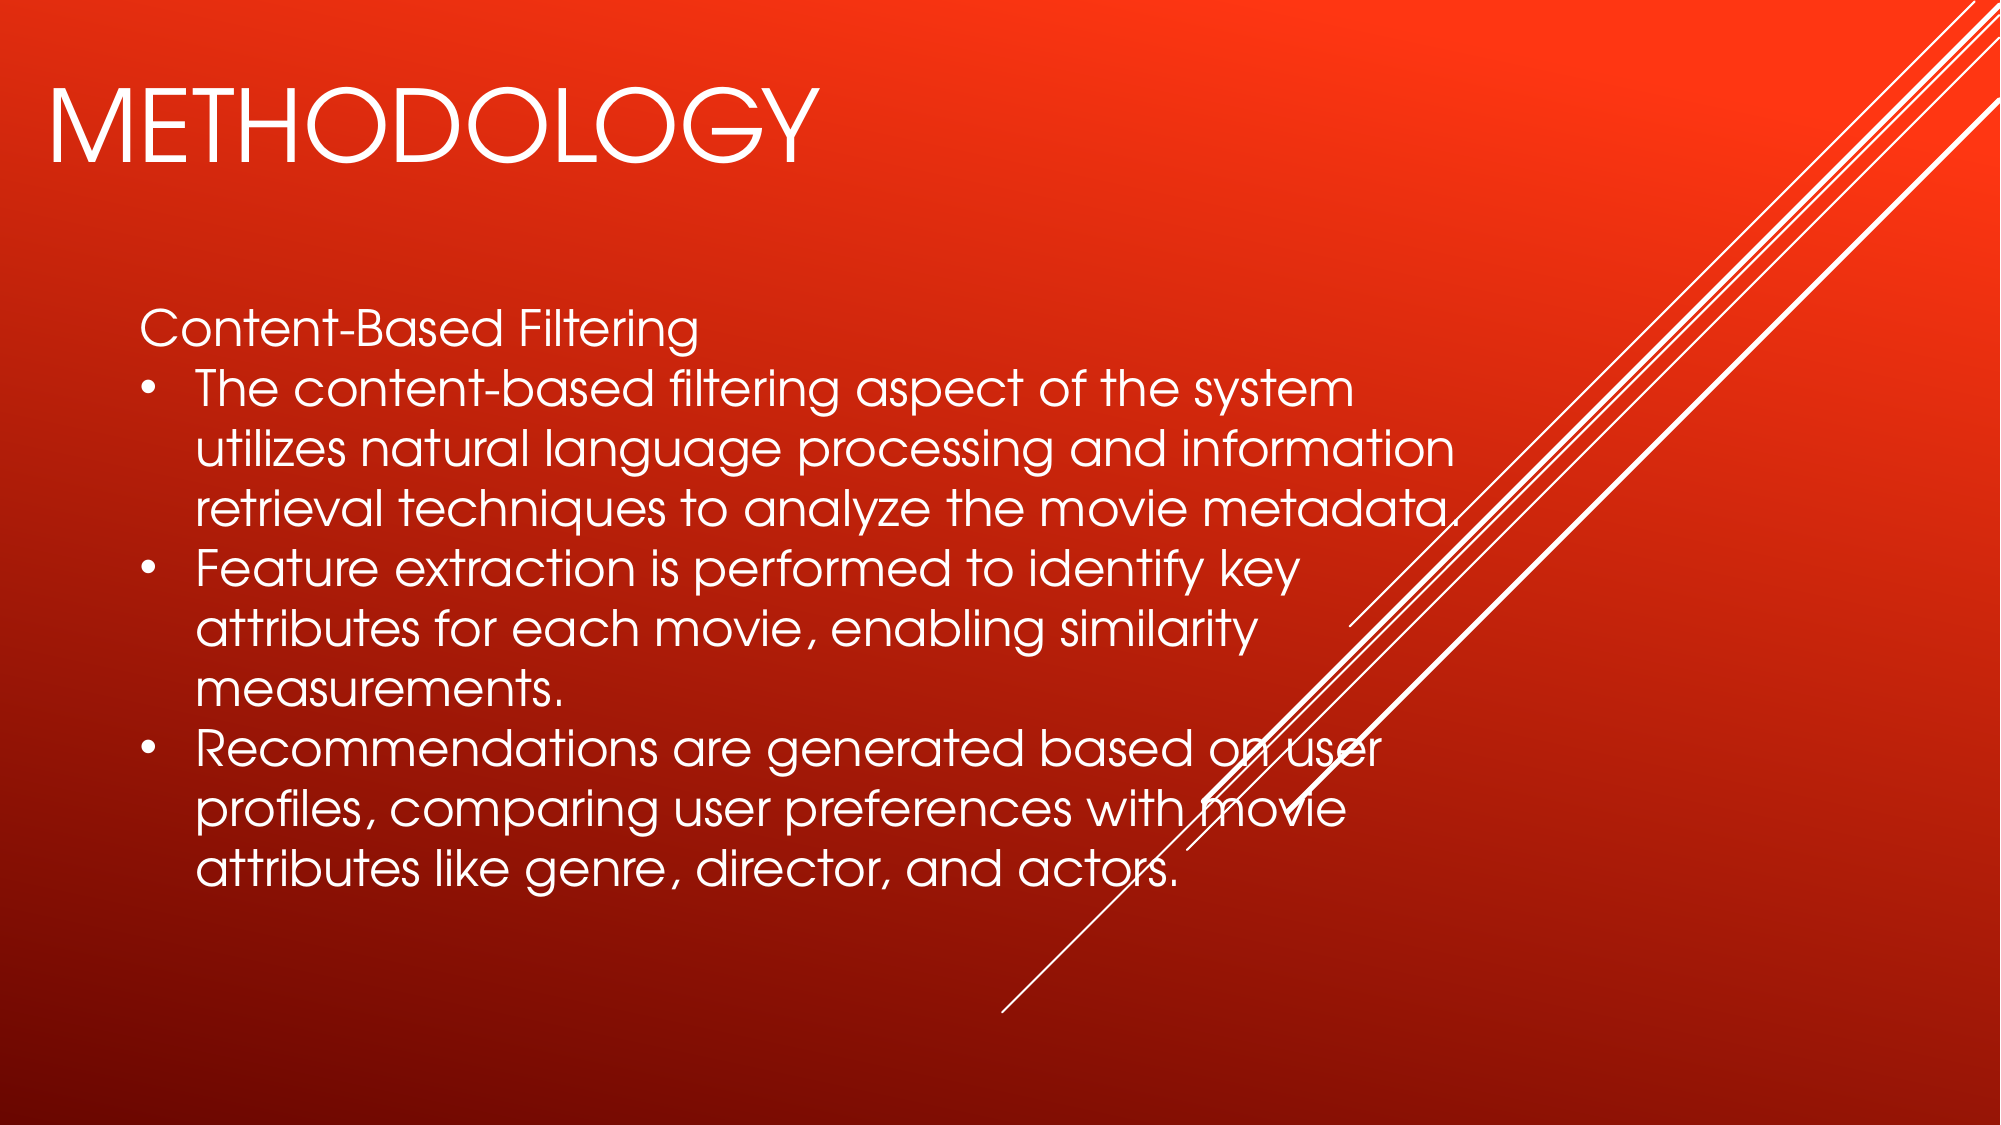

# methodology
Content-Based Filtering
The content-based filtering aspect of the system utilizes natural language processing and information retrieval techniques to analyze the movie metadata.
Feature extraction is performed to identify key attributes for each movie, enabling similarity measurements.
Recommendations are generated based on user profiles, comparing user preferences with movie attributes like genre, director, and actors.